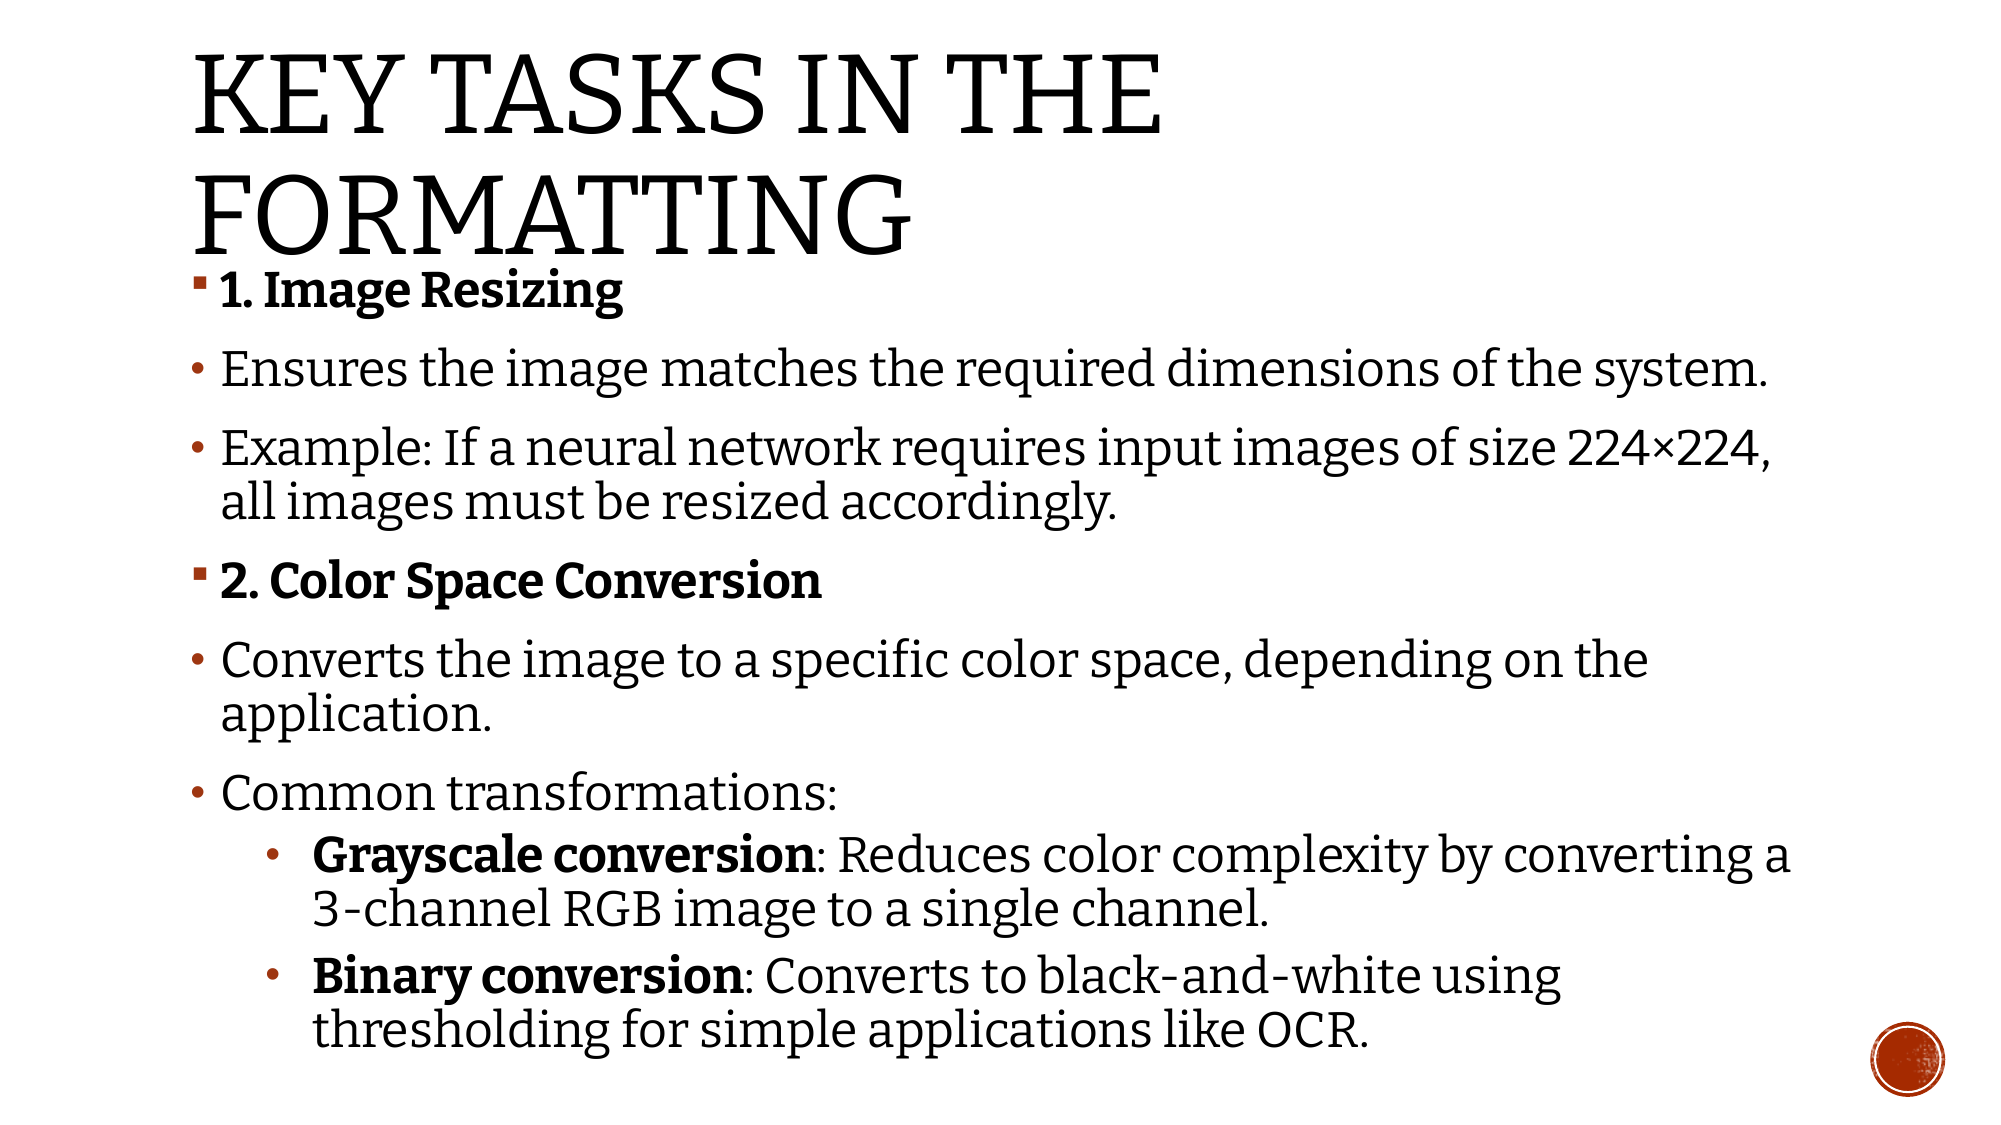

# Key Tasks in the Formatting
1. Image Resizing
Ensures the image matches the required dimensions of the system.
Example: If a neural network requires input images of size 224×224, all images must be resized accordingly.
2. Color Space Conversion
Converts the image to a specific color space, depending on the application.
Common transformations:
Grayscale conversion: Reduces color complexity by converting a 3-channel RGB image to a single channel.
Binary conversion: Converts to black-and-white using thresholding for simple applications like OCR.